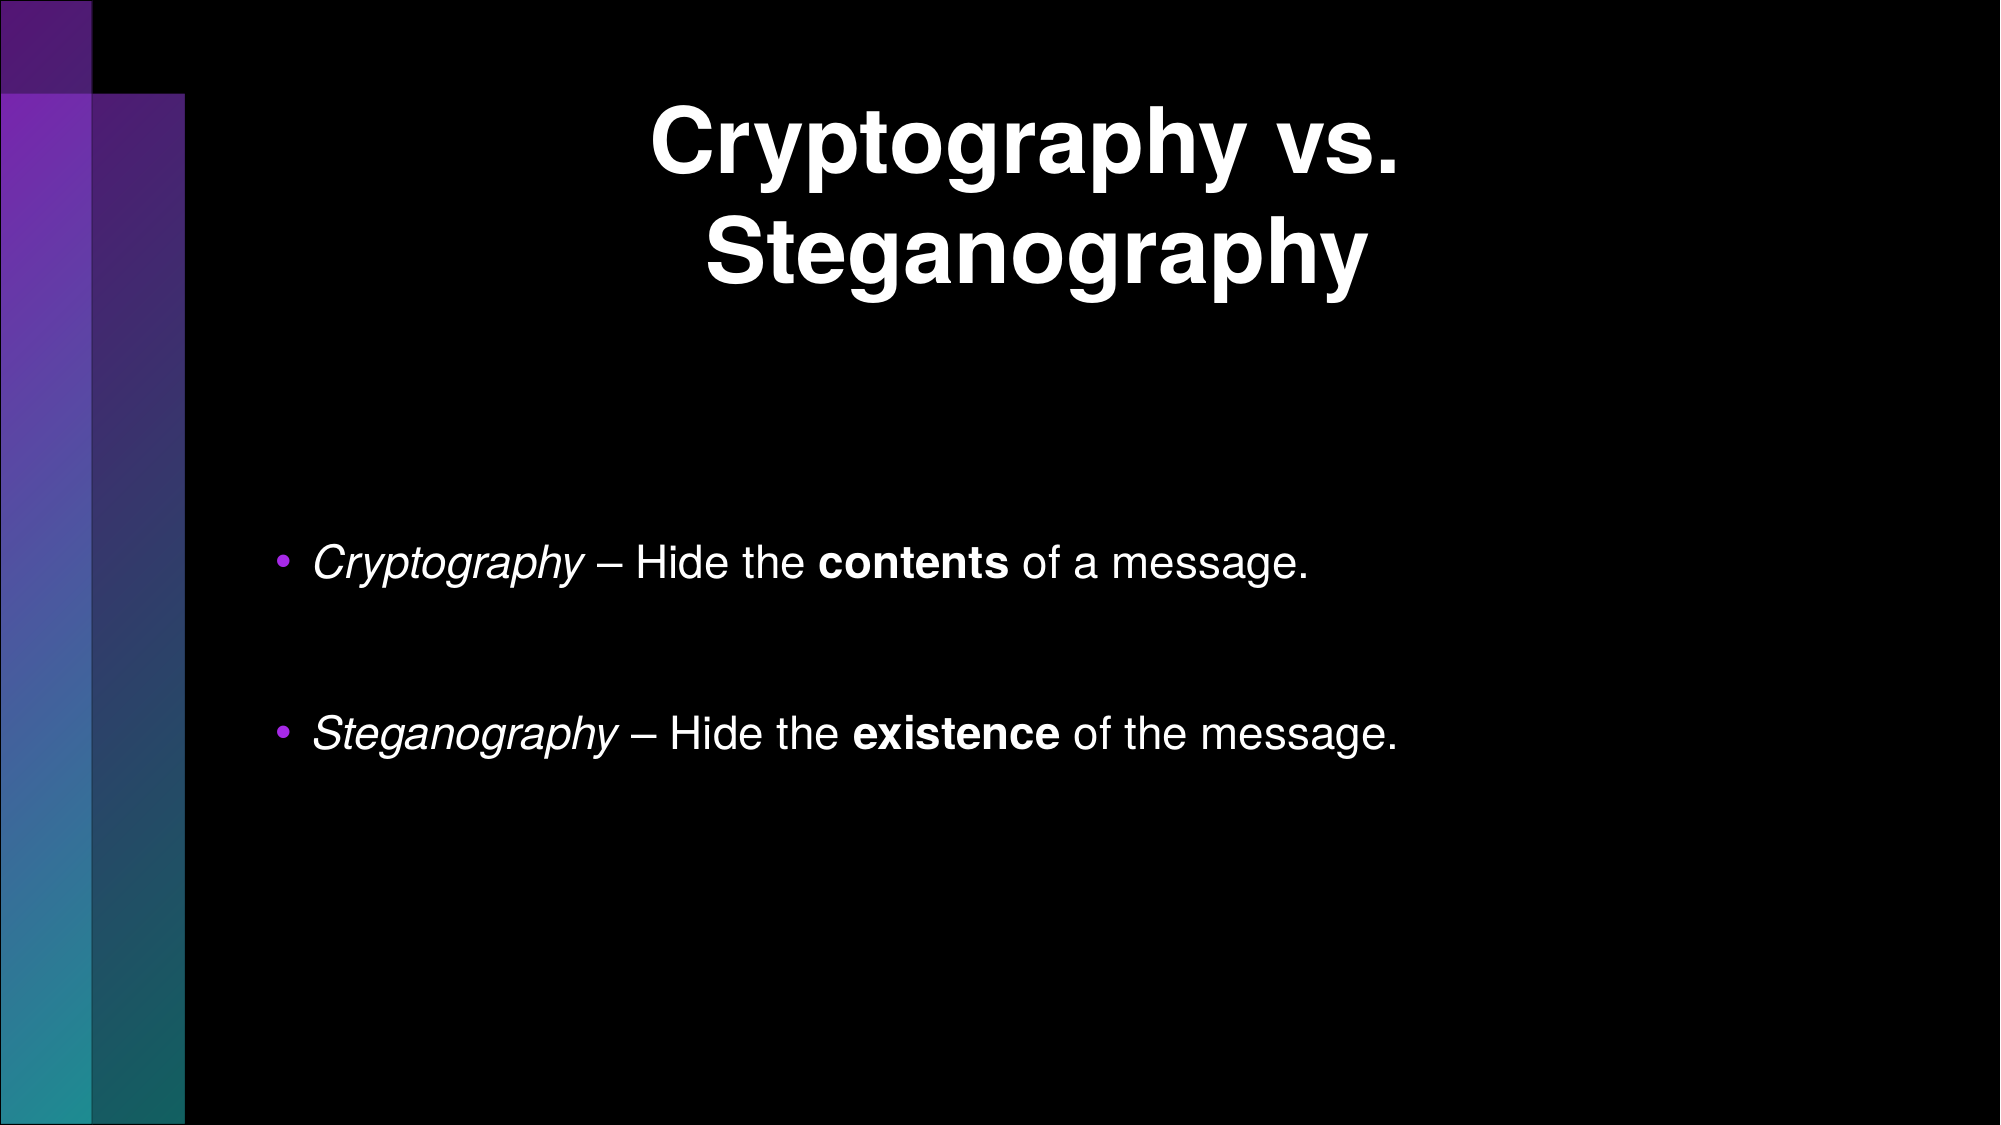

# Cryptography vs. Steganography

Cryptography – Hide the contents of a message.

Steganography – Hide the existence of the message.